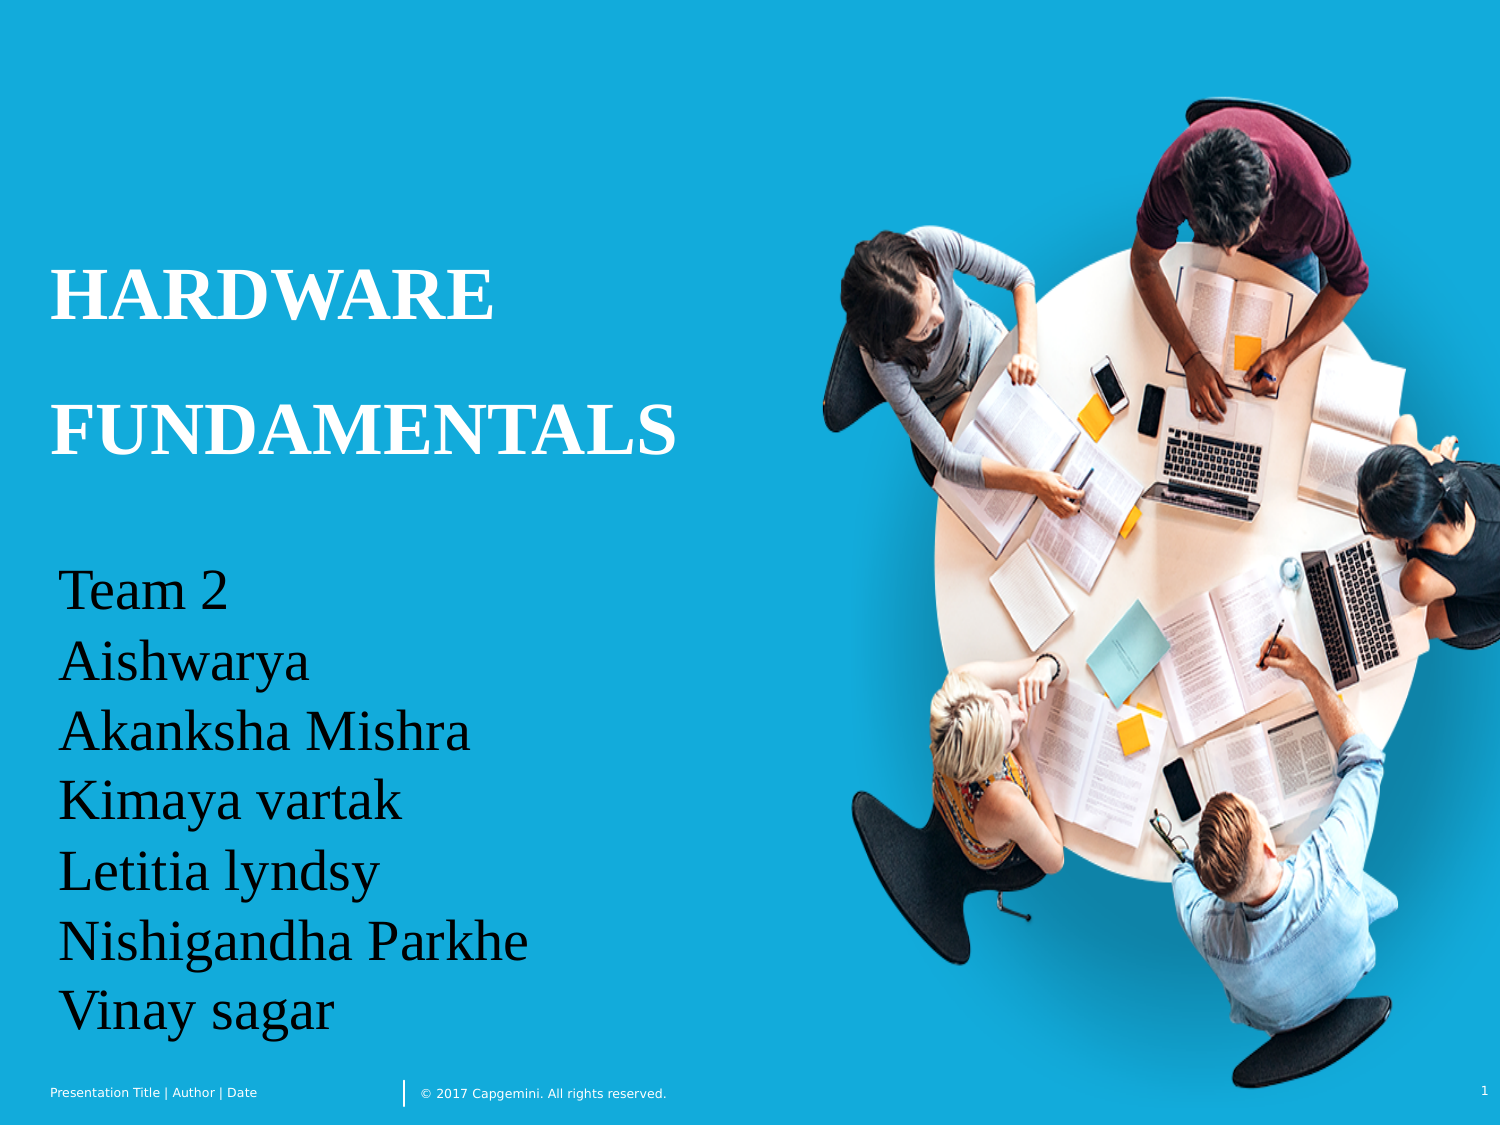

# HARDWARE FUNDAMENTALS
Team 2
Aishwarya
Akanksha Mishra
Kimaya vartak
Letitia lyndsy
Nishigandha Parkhe
Vinay sagar